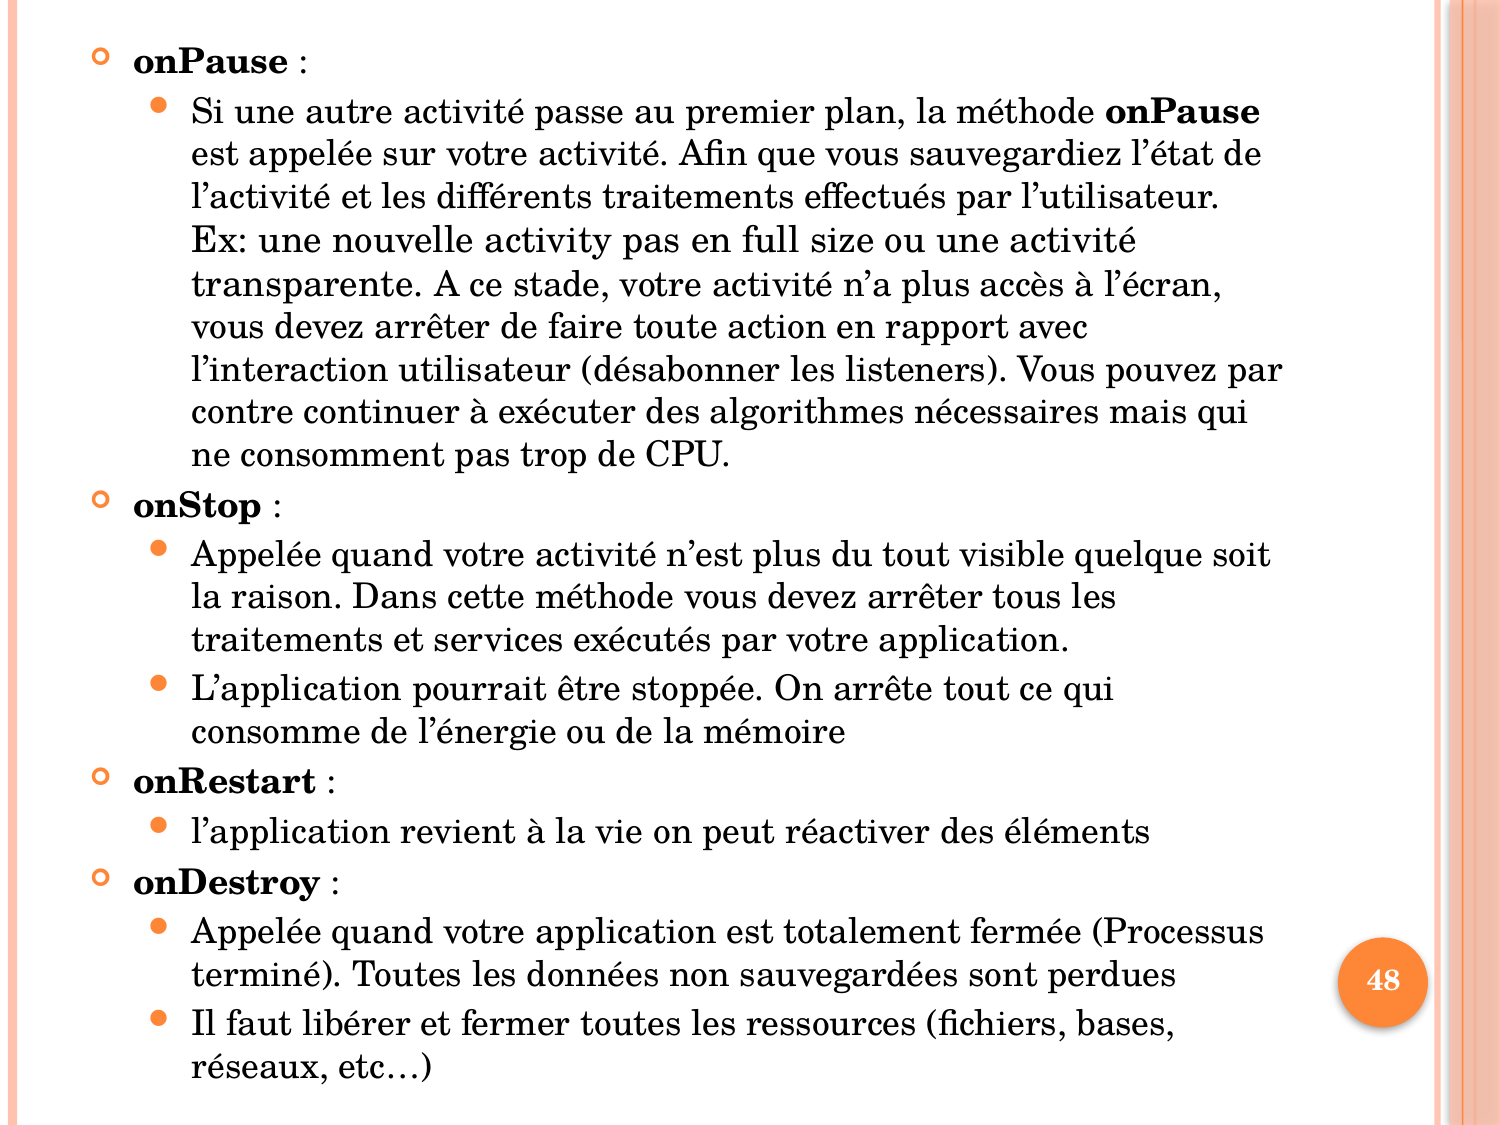

onPause :
Si une autre activité passe au premier plan, la méthode onPause est appelée sur votre activité. Afin que vous sauvegardiez l’état de l’activité et les différents traitements effectués par l’utilisateur. Ex: une nouvelle activity pas en full size ou une activité transparente. A ce stade, votre activité n’a plus accès à l’écran, vous devez arrêter de faire toute action en rapport avec l’interaction utilisateur (désabonner les listeners). Vous pouvez par contre continuer à exécuter des algorithmes nécessaires mais qui ne consomment pas trop de CPU.
onStop :
Appelée quand votre activité n’est plus du tout visible quelque soit la raison. Dans cette méthode vous devez arrêter tous les traitements et services exécutés par votre application.
L’application pourrait être stoppée. On arrête tout ce qui consomme de l’énergie ou de la mémoire
onRestart :
l’application revient à la vie on peut réactiver des éléments
onDestroy :
Appelée quand votre application est totalement fermée (Processus terminé). Toutes les données non sauvegardées sont perdues
Il faut libérer et fermer toutes les ressources (fichiers, bases, réseaux, etc…)

48